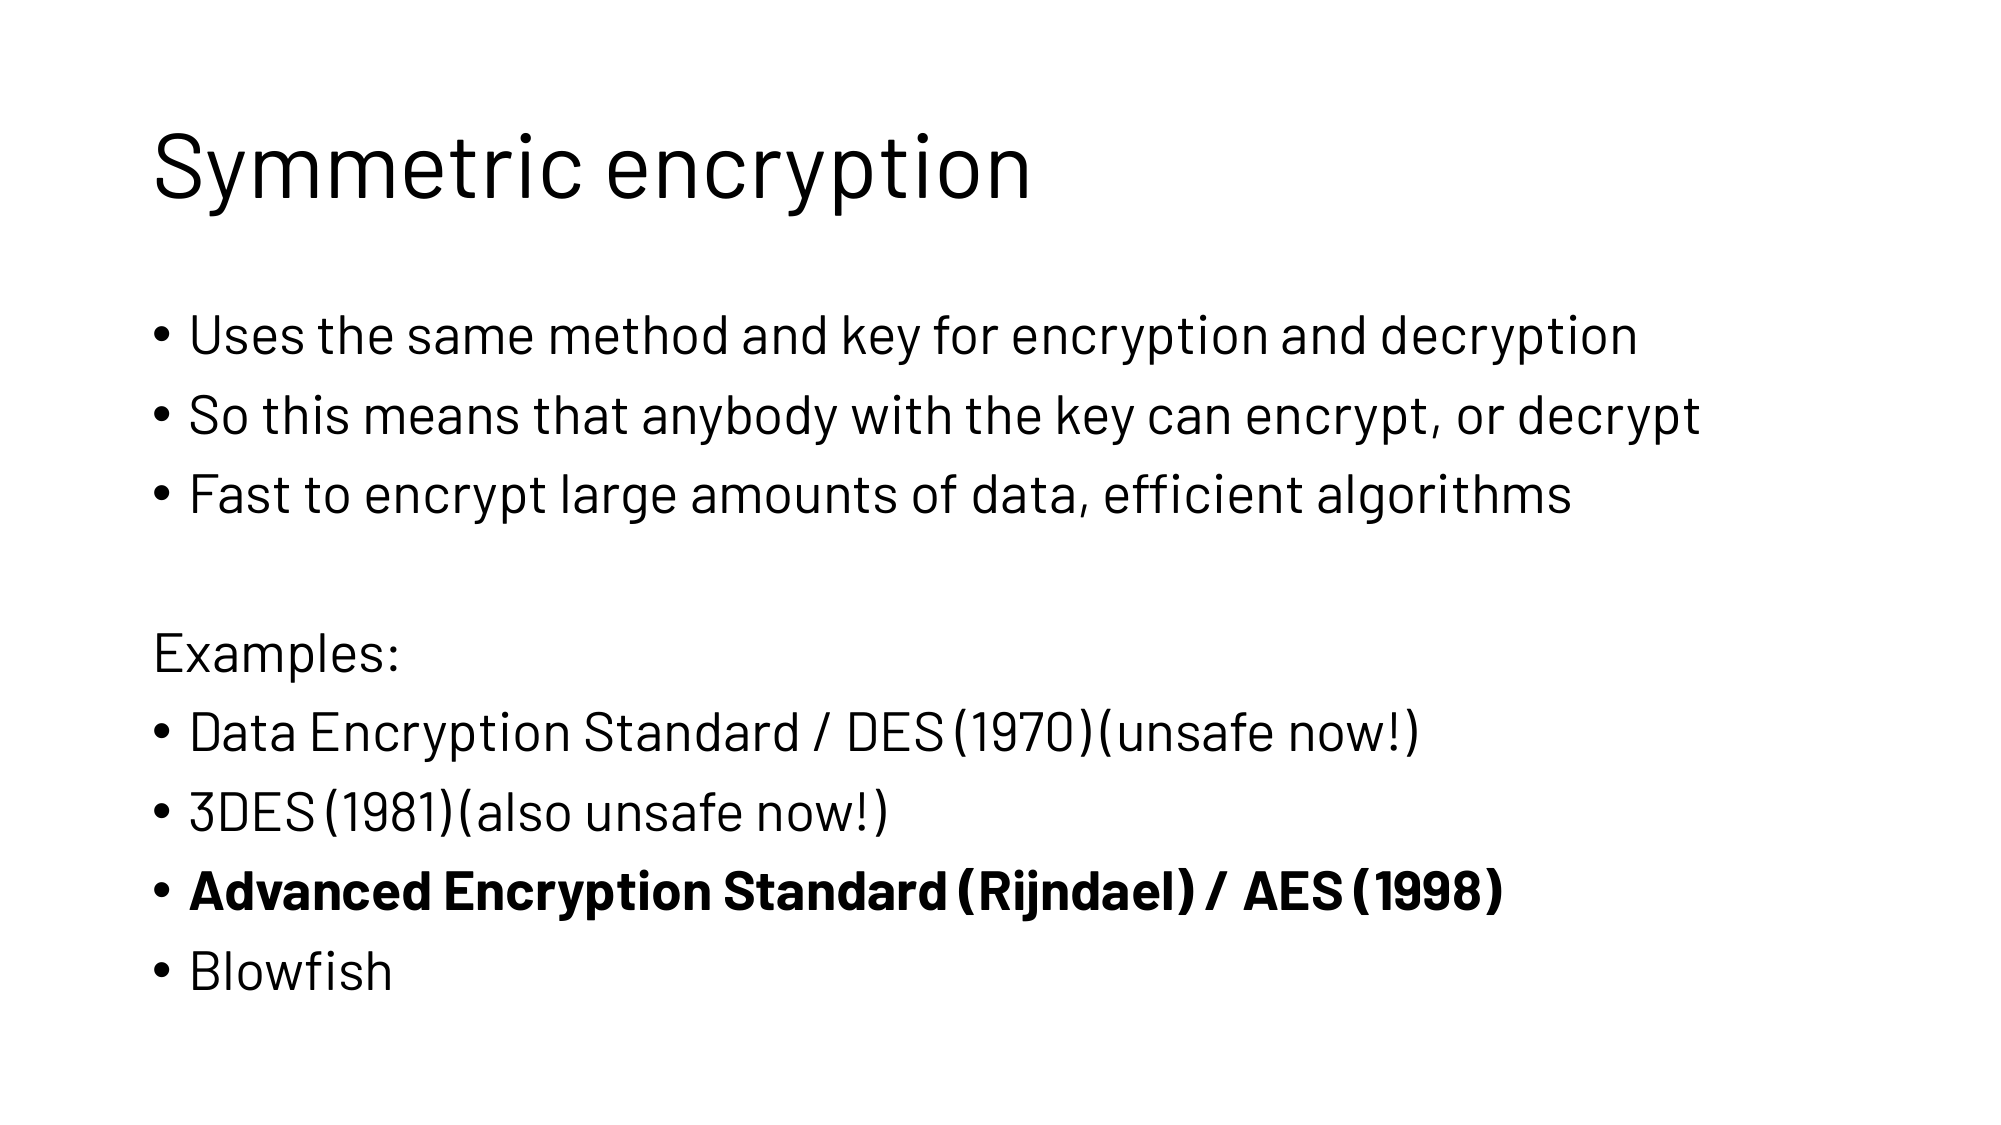

# Symmetric encryption
Uses the same method and key for encryption and decryption
So this means that anybody with the key can encrypt, or decrypt
Fast to encrypt large amounts of data, efficient algorithms

Examples:
Data Encryption Standard / DES (1970) (unsafe now!)
3DES (1981) (also unsafe now!)
Advanced Encryption Standard (Rijndael) / AES (1998)
Blowfish